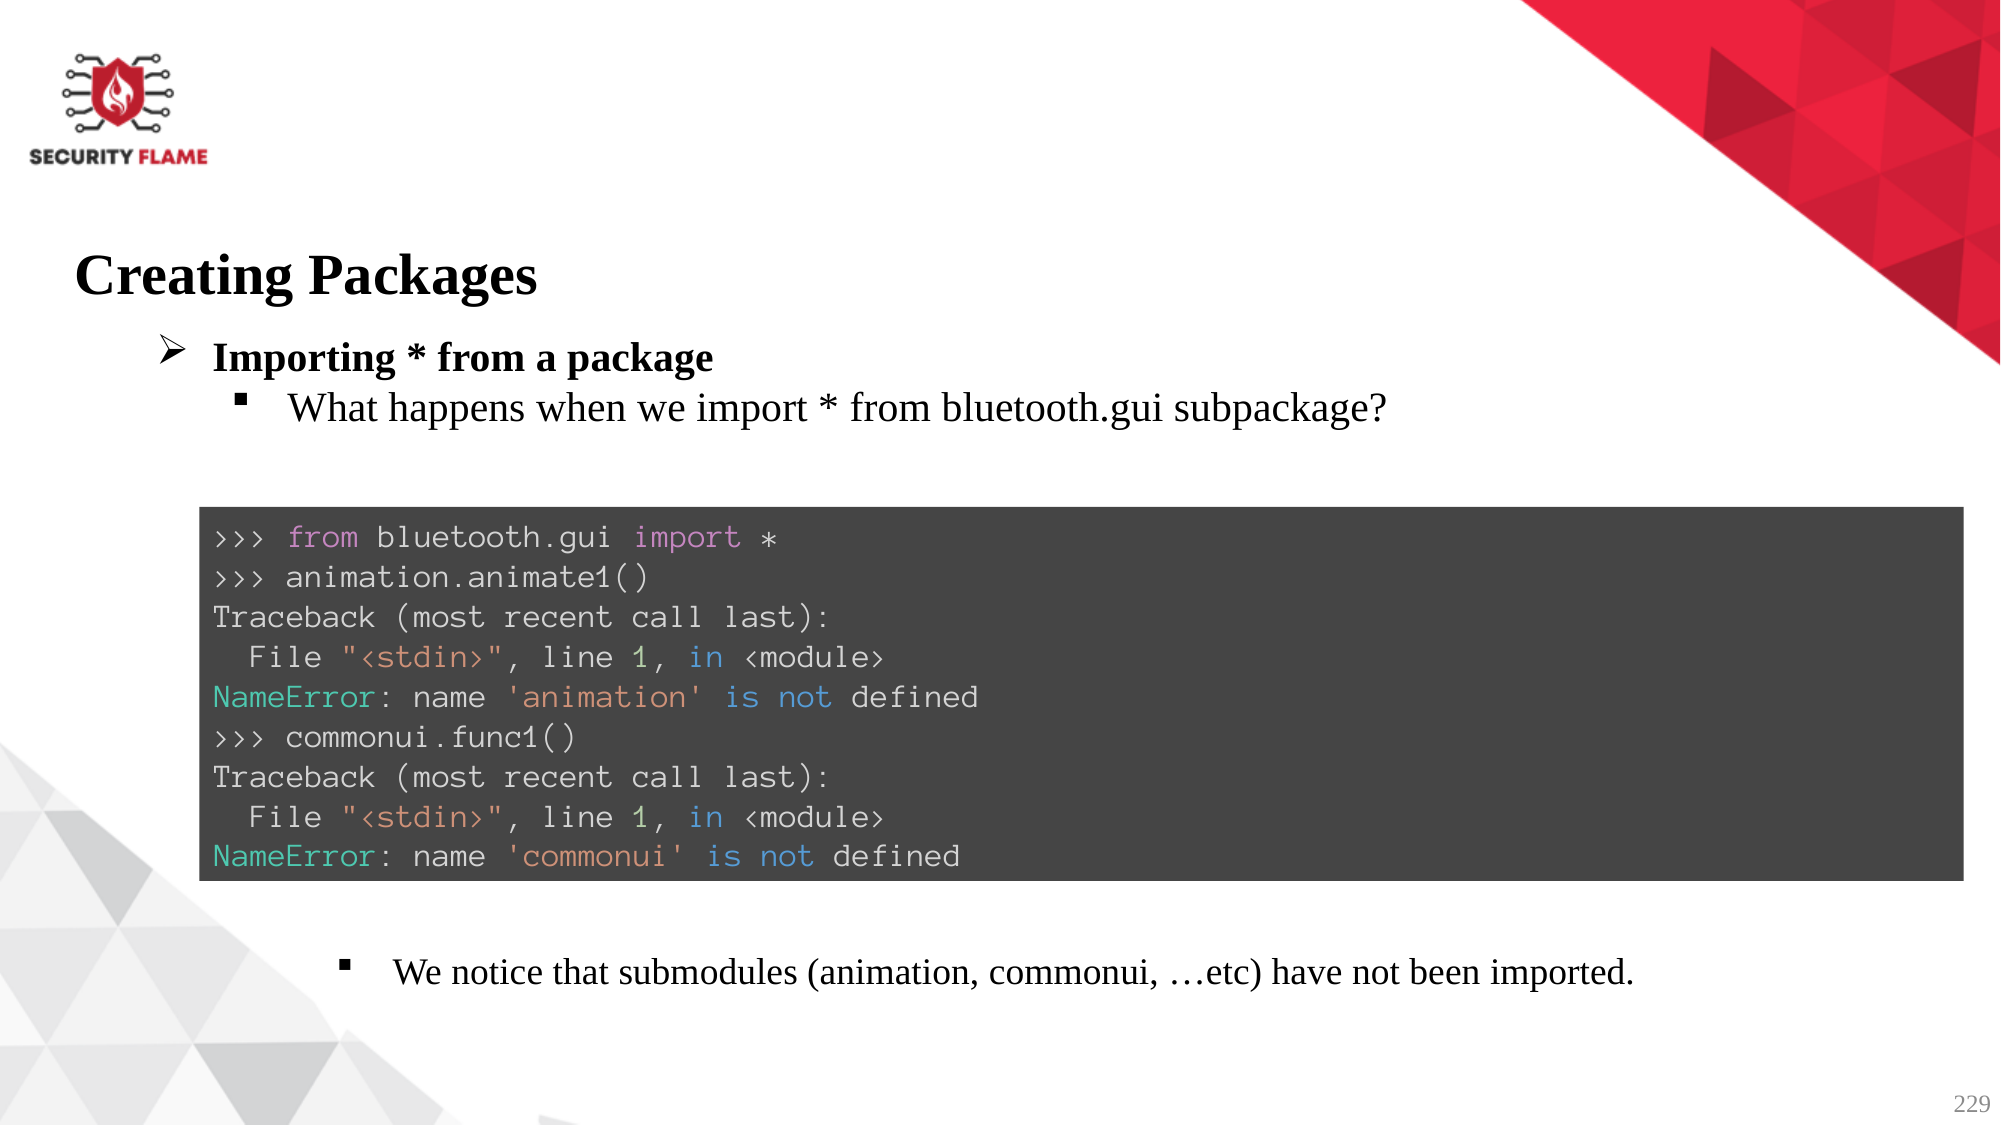

Creating Packages
Importing * from a package
What happens when we import * from bluetooth.gui subpackage?
>>> from bluetooth.gui import *
>>> animation.animate1()
Traceback (most recent call last):
  File "<stdin>", line 1, in <module>
NameError: name 'animation' is not defined
>>> commonui.func1()
Traceback (most recent call last):
  File "<stdin>", line 1, in <module>
NameError: name 'commonui' is not defined
We notice that submodules (animation, commonui, …etc) have not been imported.
229